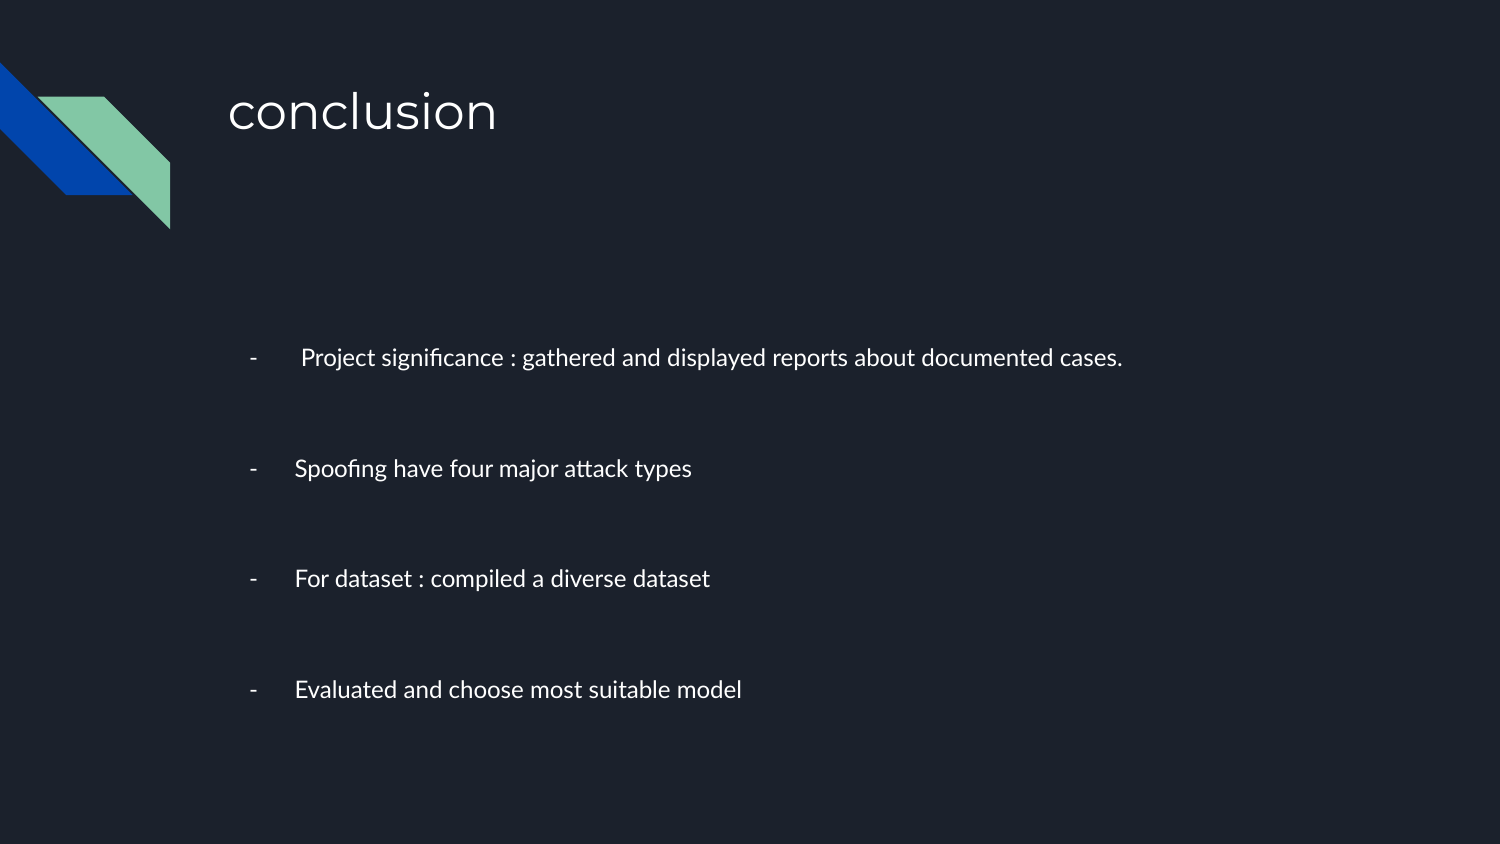

# conclusion
 Project significance : gathered and displayed reports about documented cases.

Spoofing have four major attack types

For dataset : compiled a diverse dataset

Evaluated and choose most suitable model